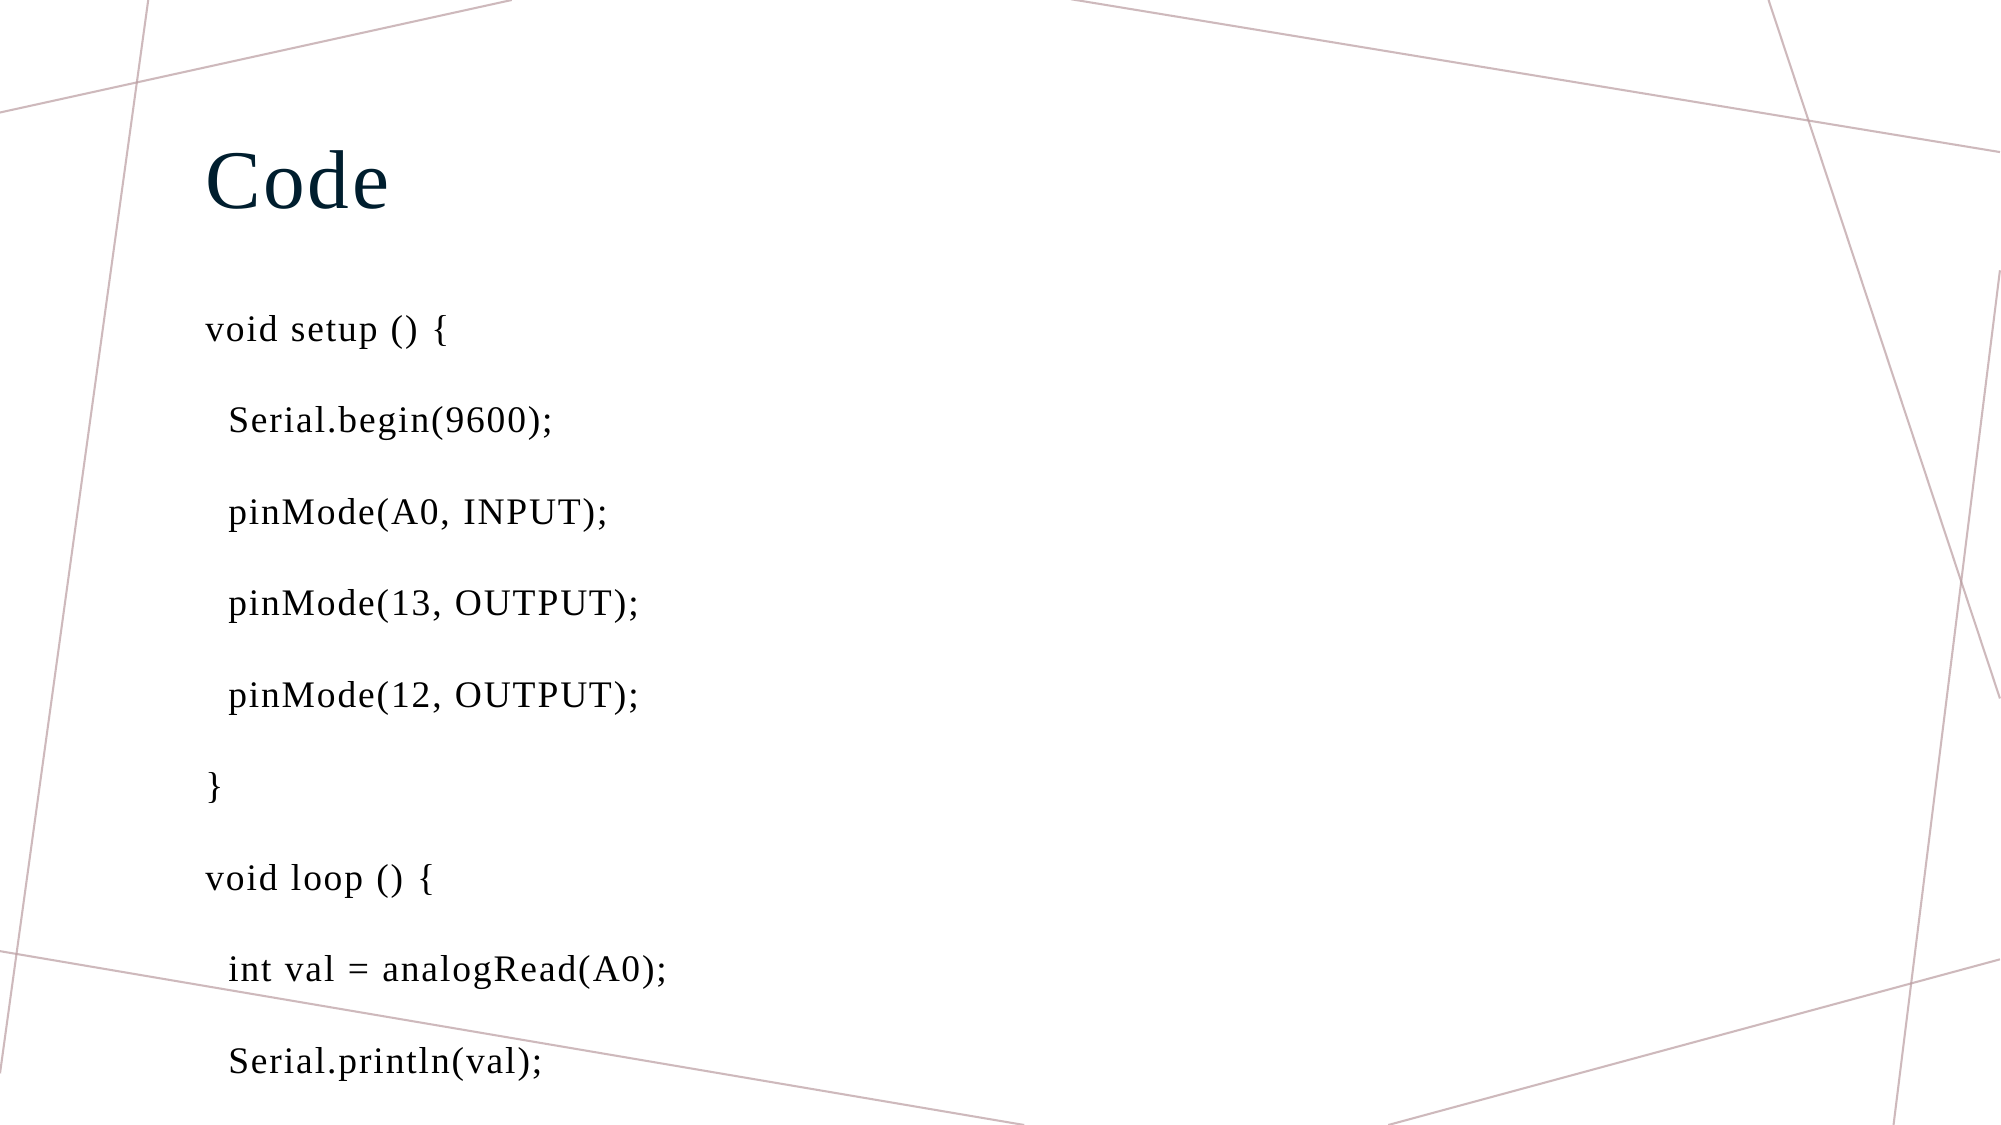

# Code
void setup () {
  Serial.begin(9600);
  pinMode(A0, INPUT);
  pinMode(13, OUTPUT);
  pinMode(12, OUTPUT);
}
void loop () {
  int val = analogRead(A0);
  Serial.println(val);